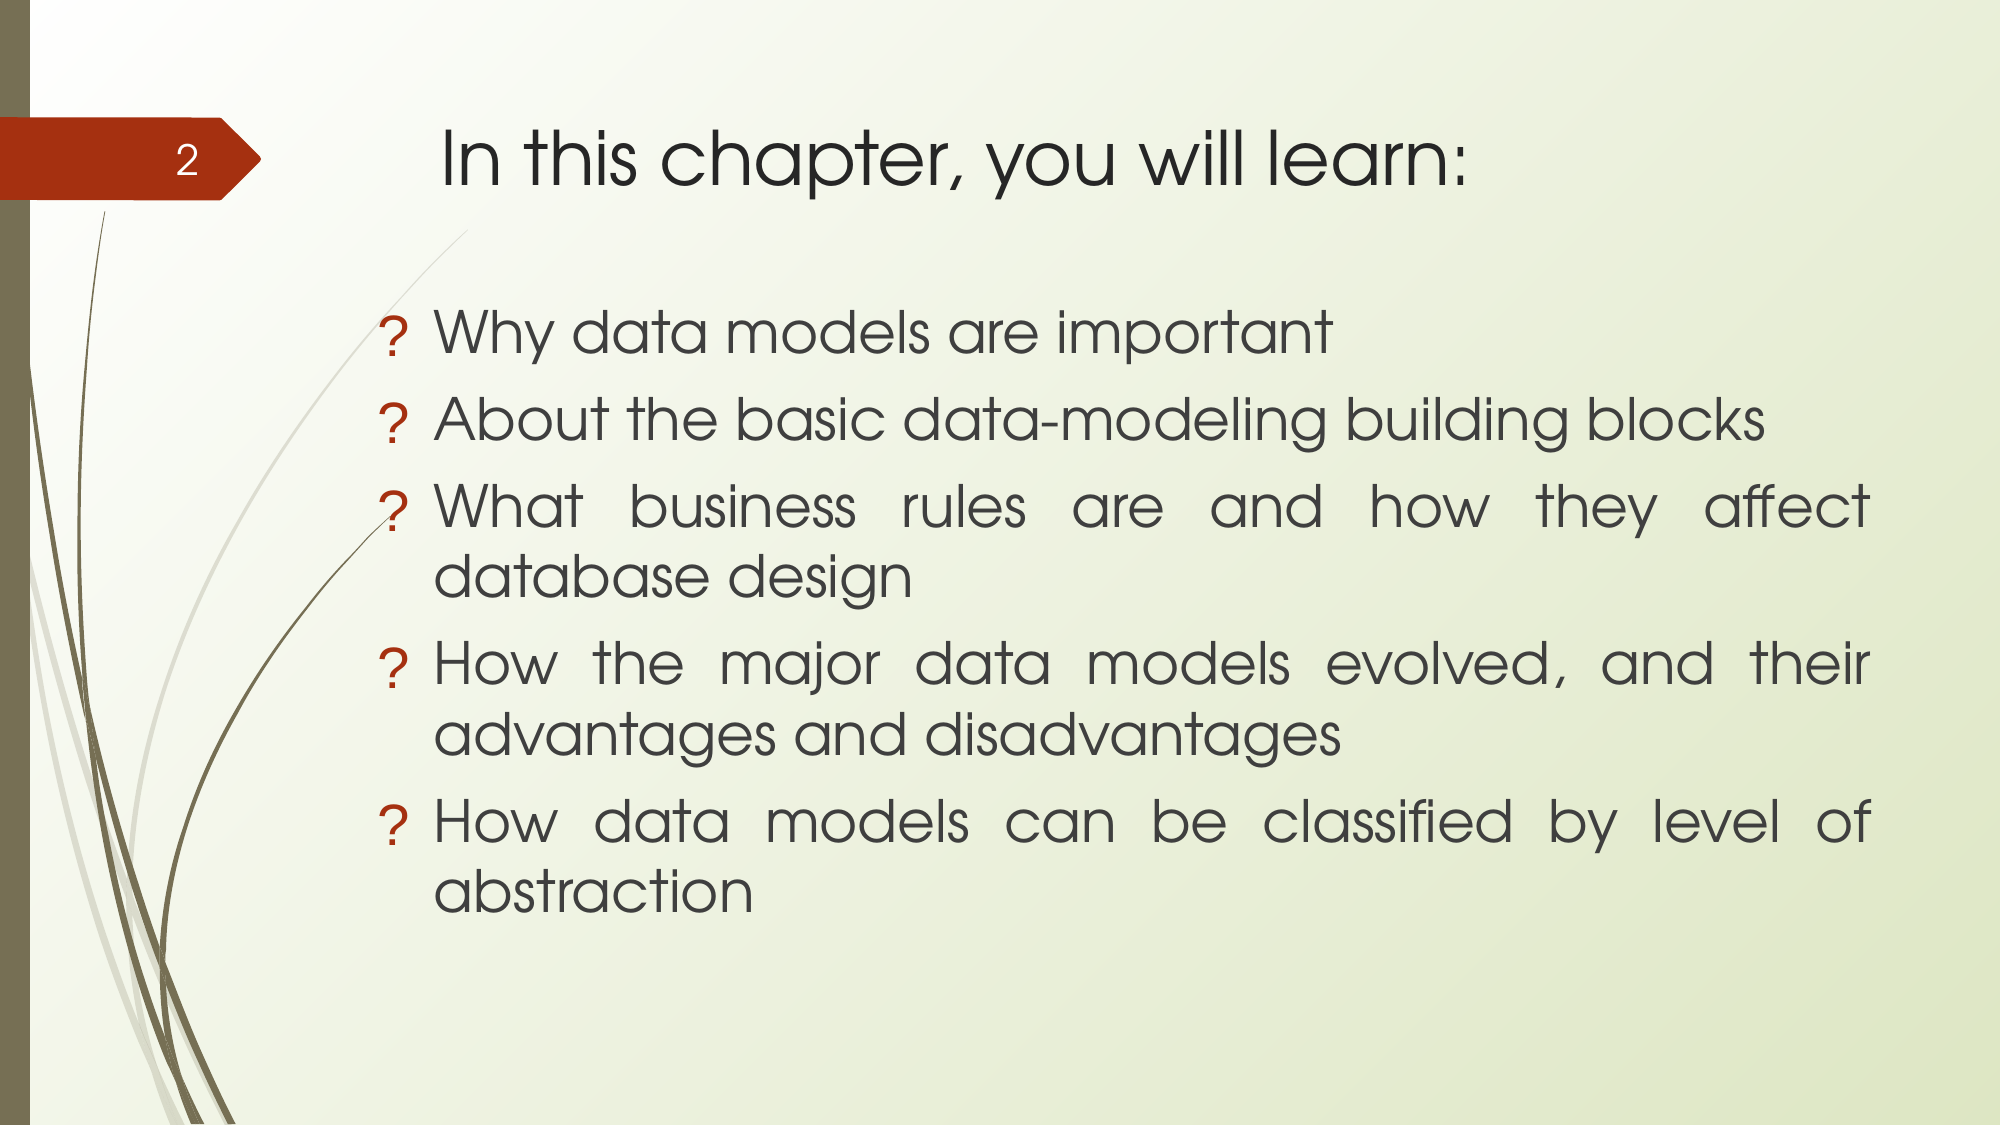

# In this chapter, you will learn:
2
Why data models are important
About the basic data-modeling building blocks
What business rules are and how they affect database design
How the major data models evolved, and their advantages and disadvantages
How data models can be classified by level of abstraction